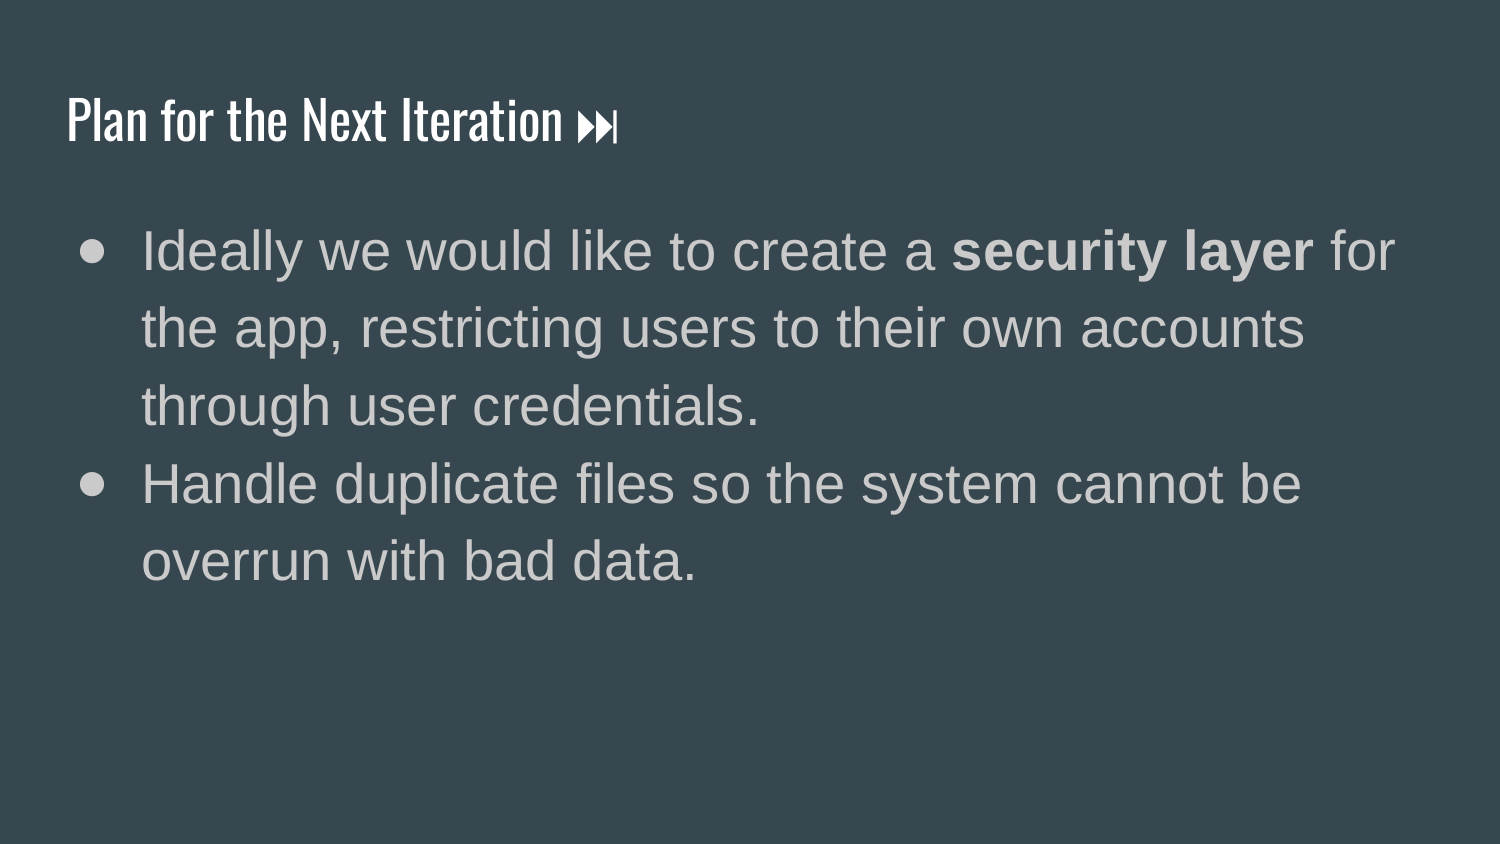

# Plan for the Next Iteration ⏭️

Ideally we would like to create a security layer for the app, restricting users to their own accounts through user credentials.
Handle duplicate files so the system cannot be overrun with bad data.